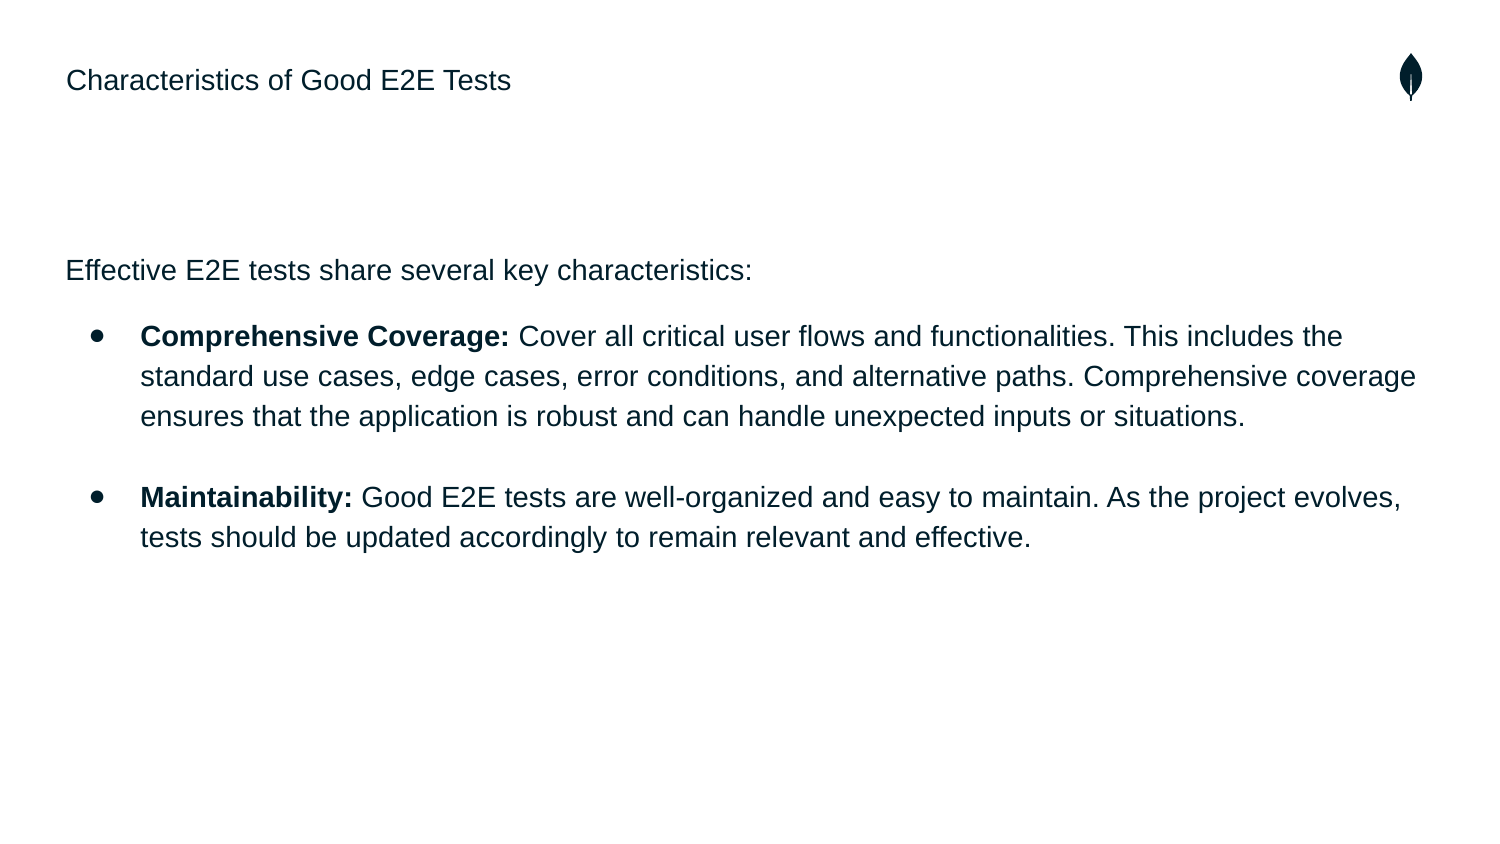

Characteristics of Good E2E Tests
Effective E2E tests share several key characteristics:
Comprehensive Coverage: Cover all critical user flows and functionalities. This includes the standard use cases, edge cases, error conditions, and alternative paths. Comprehensive coverage ensures that the application is robust and can handle unexpected inputs or situations.
Maintainability: Good E2E tests are well-organized and easy to maintain. As the project evolves, tests should be updated accordingly to remain relevant and effective.